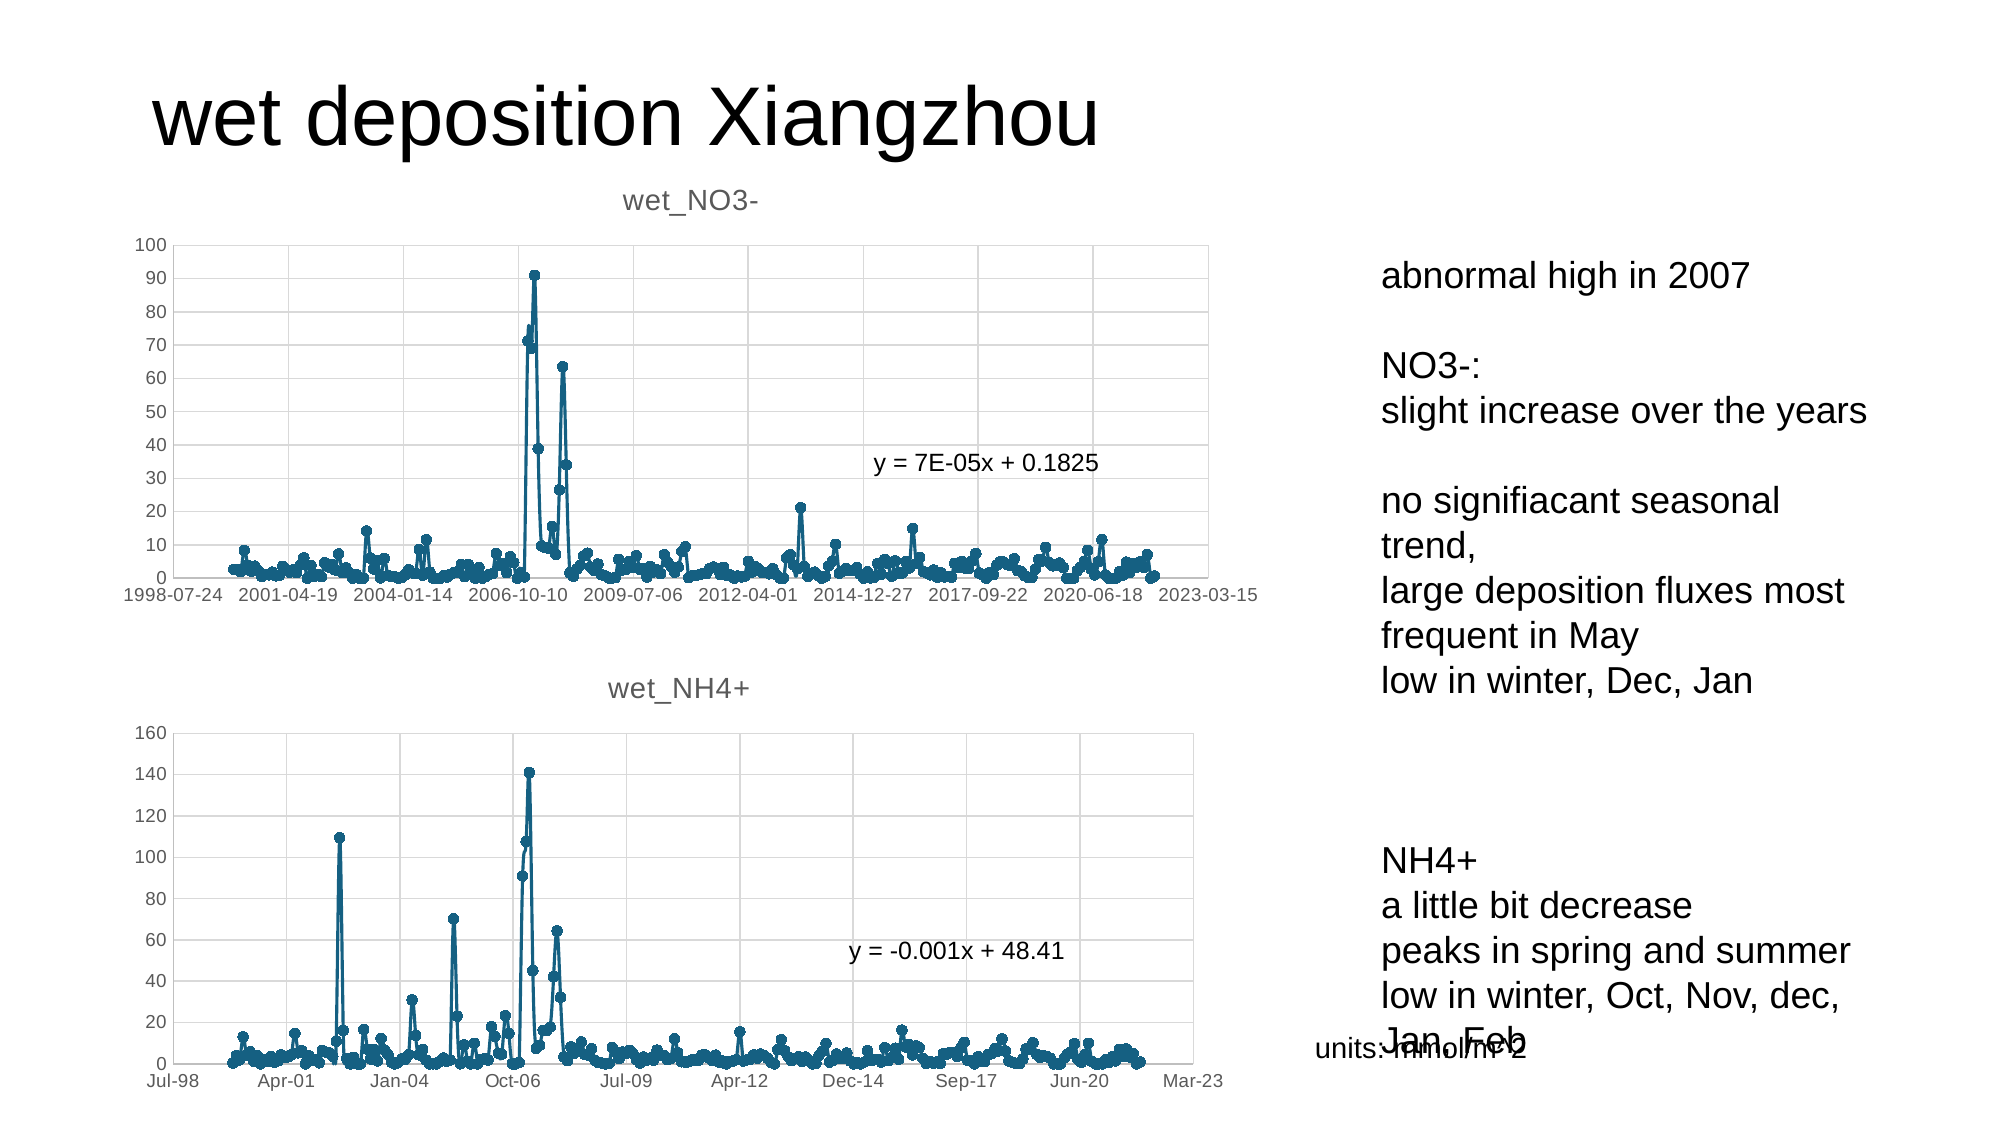

# wet deposition Xiangzhou

### Chart: wet_NO3-

| Category |  |
|---|---|
abnormal high in 2007

NO3-:
slight increase over the years

no signifiacant seasonal trend,
large deposition fluxes most frequent in May
low in winter, Dec, Jan

NH4+
a little bit decrease
peaks in spring and summer
low in winter, Oct, Nov, dec, Jan, Feb
y = 7E-05x + 0.1825

### Chart: wet_NH4+

| Category |  |
|---|---|
y = -0.001x + 48.41
units: mmol/m^2